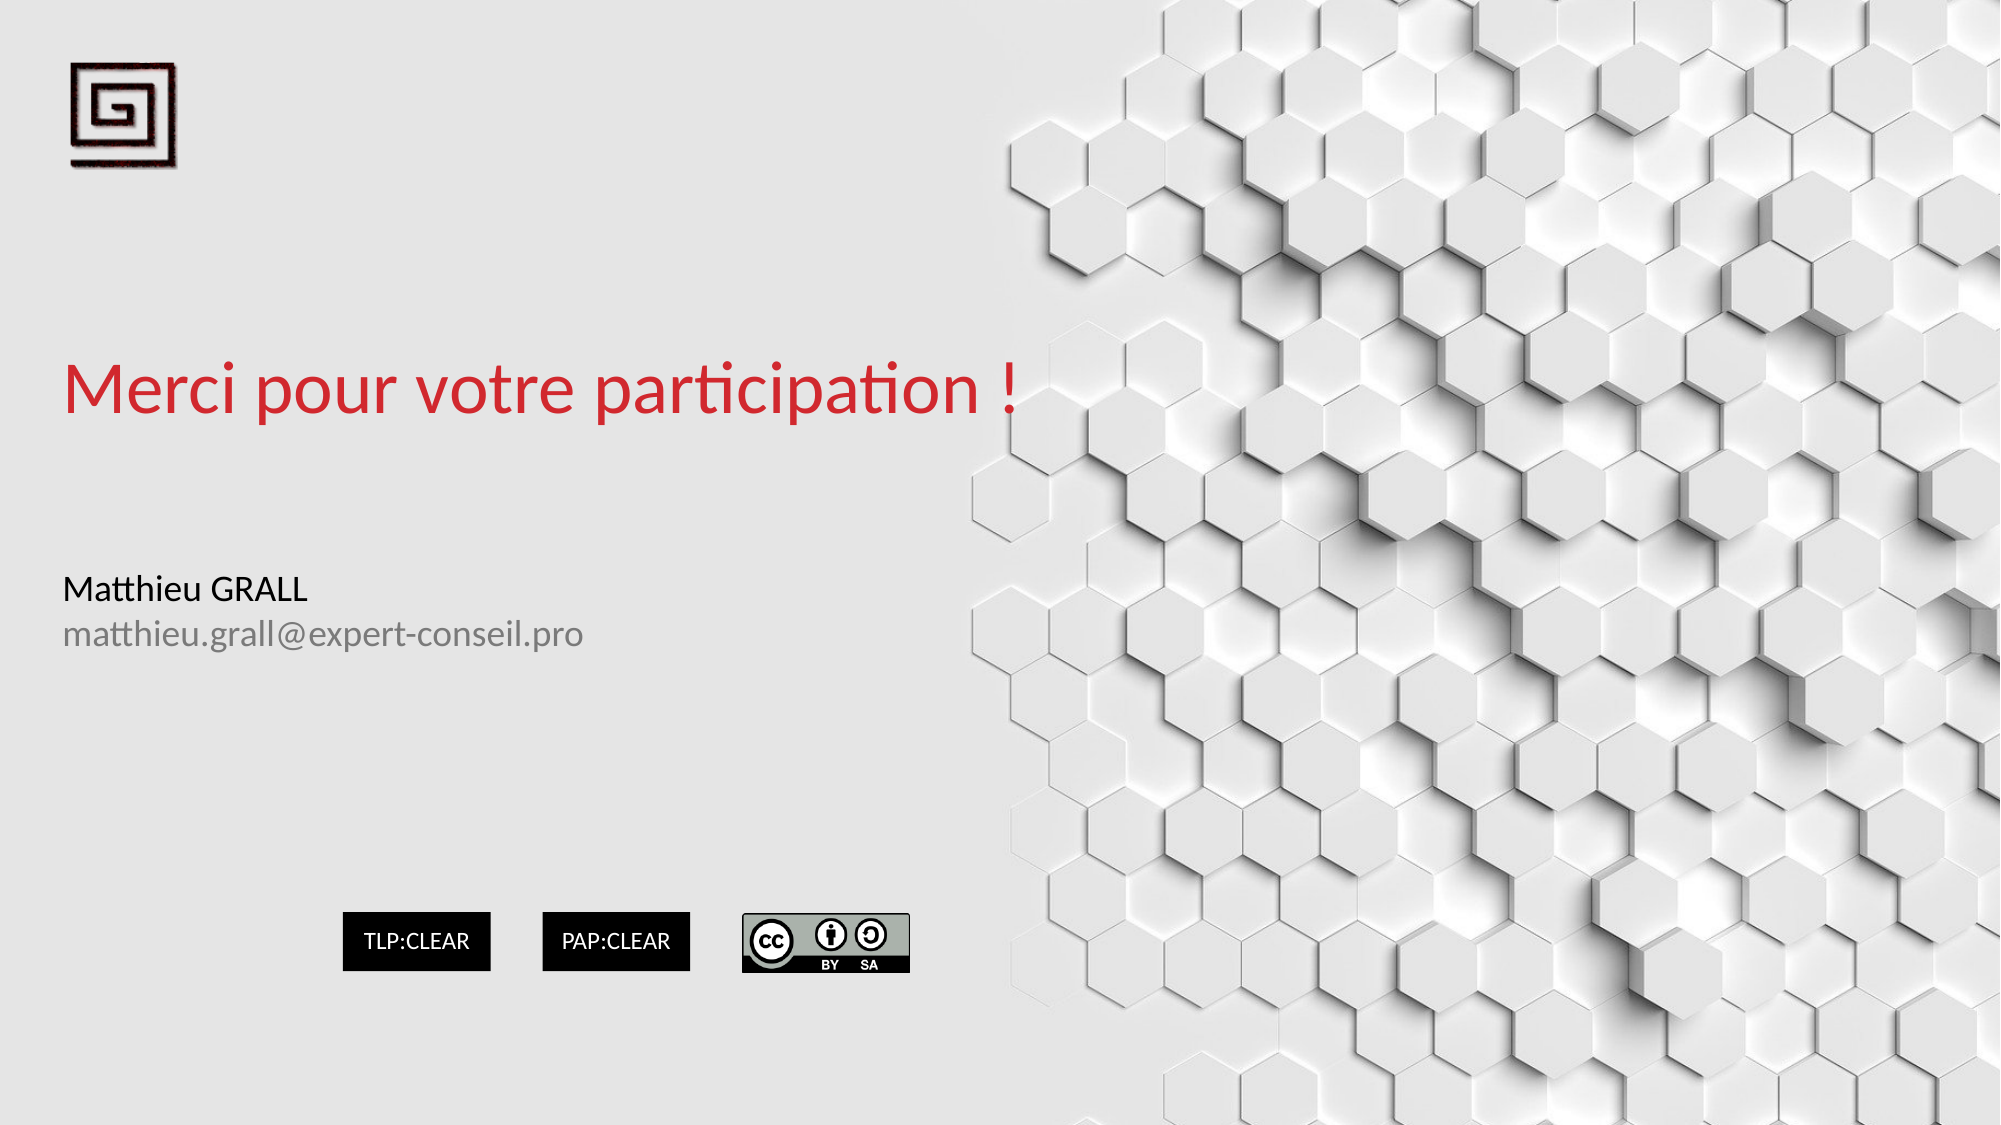

Merci pour votre participation !

Matthieu GRALL
matthieu.grall@expert-conseil.pro
TLP:CLEAR
PAP:CLEAR